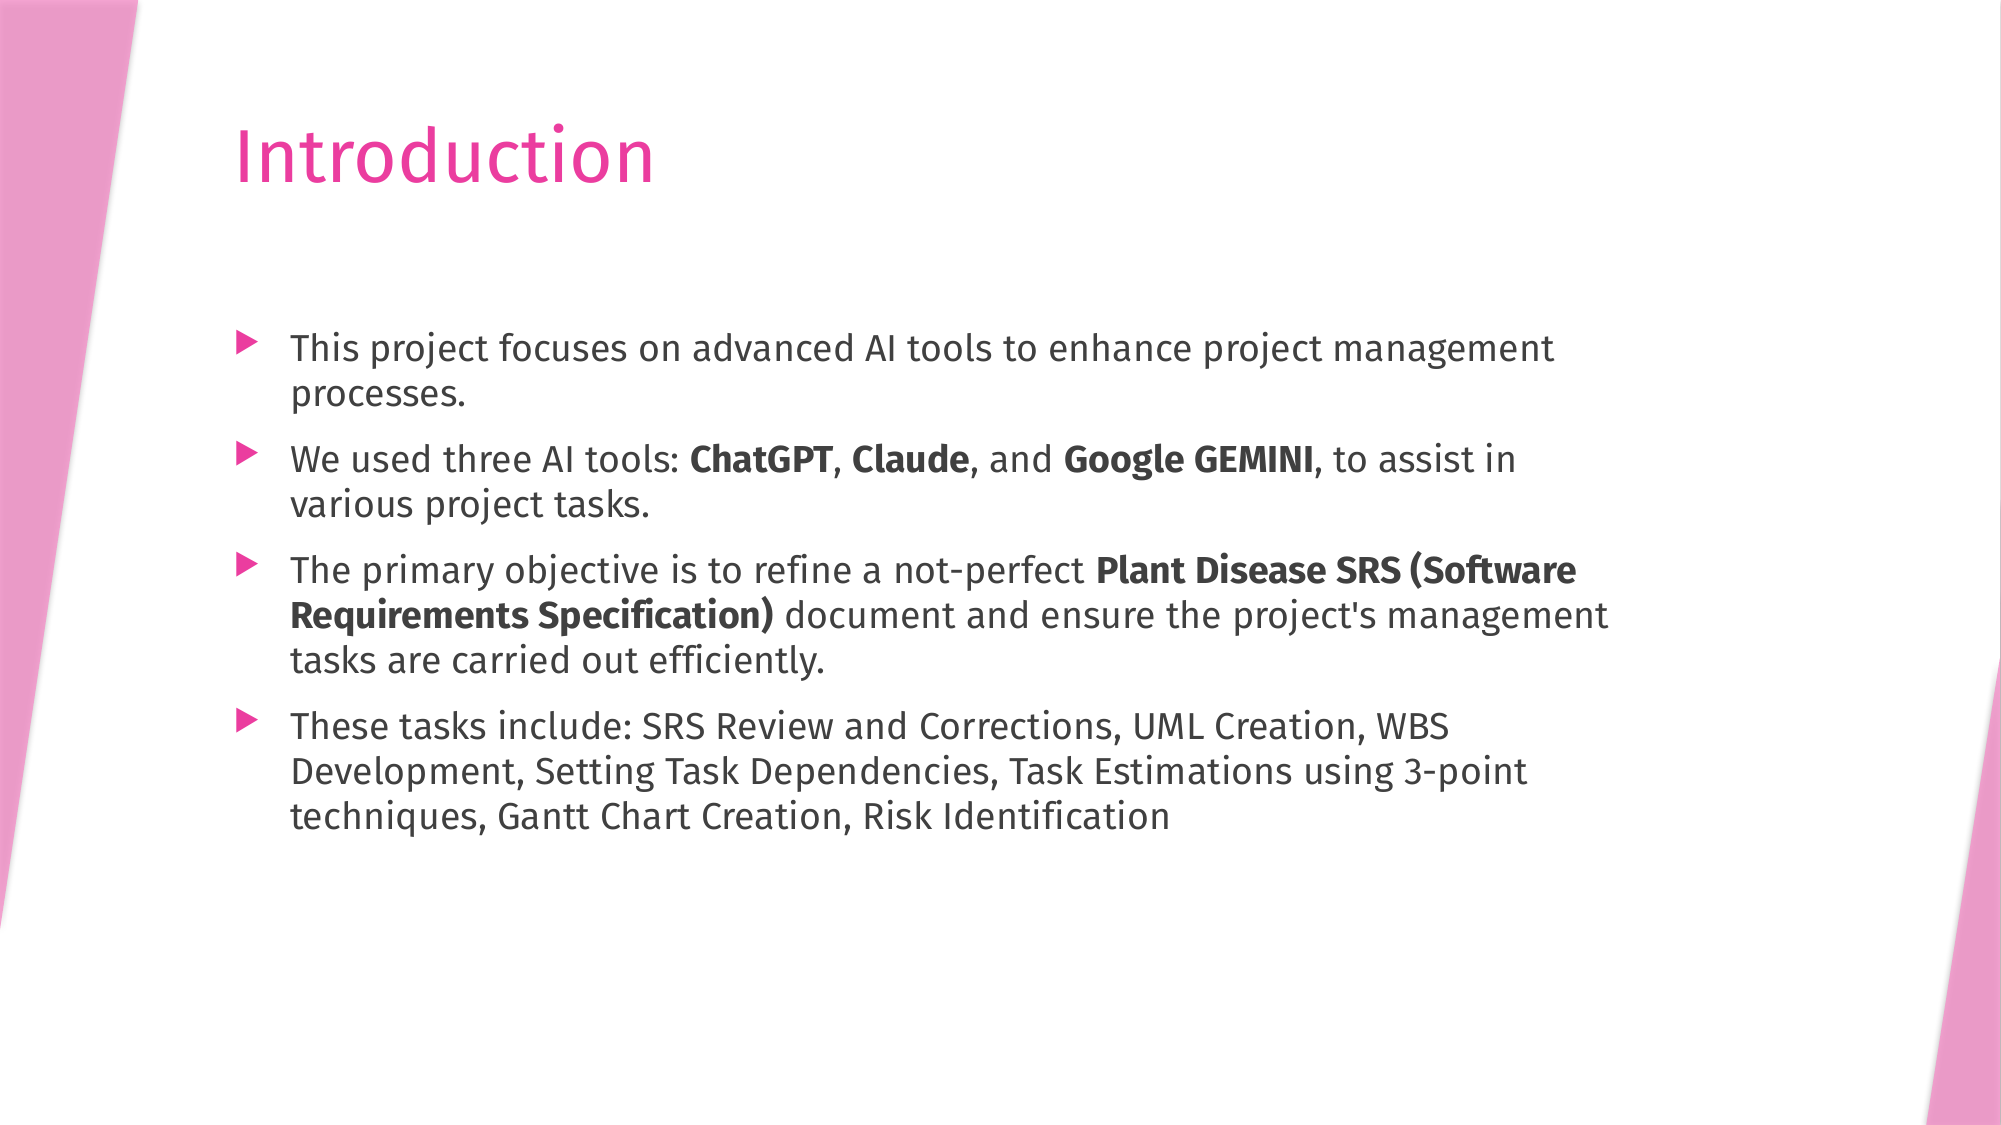

# Introduction
This project focuses on advanced AI tools to enhance project management processes.
We used three AI tools: ChatGPT, Claude, and Google GEMINI, to assist in various project tasks.
The primary objective is to refine a not-perfect Plant Disease SRS (Software Requirements Specification) document and ensure the project's management tasks are carried out efficiently.
These tasks include: SRS Review and Corrections, UML Creation, WBS Development, Setting Task Dependencies, Task Estimations using 3-point techniques, Gantt Chart Creation, Risk Identification